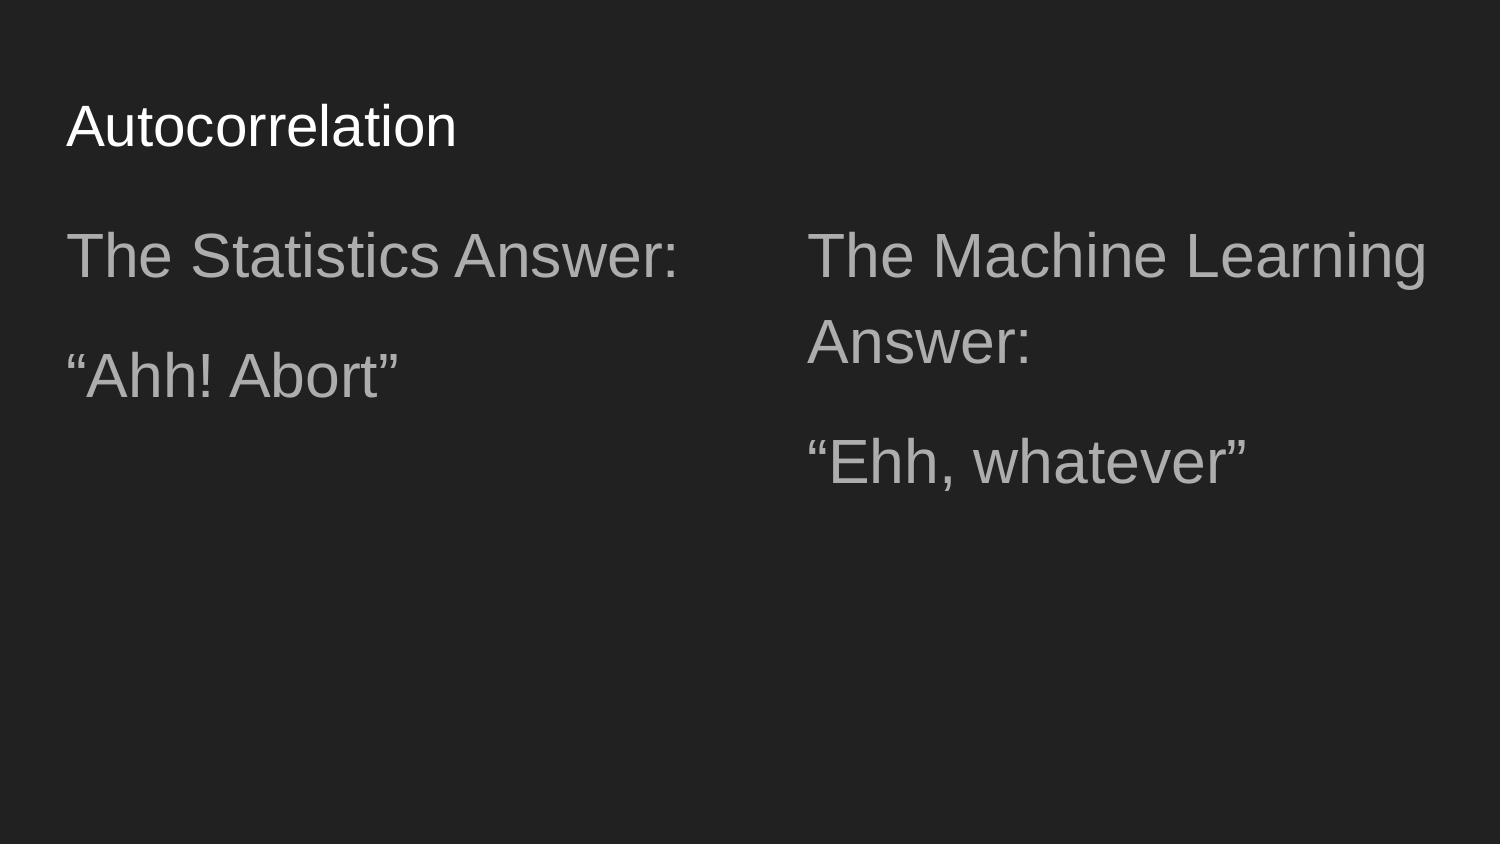

# Autocorrelation
The Statistics Answer:
“Ahh! Abort”
The Machine Learning Answer:
“Ehh, whatever”